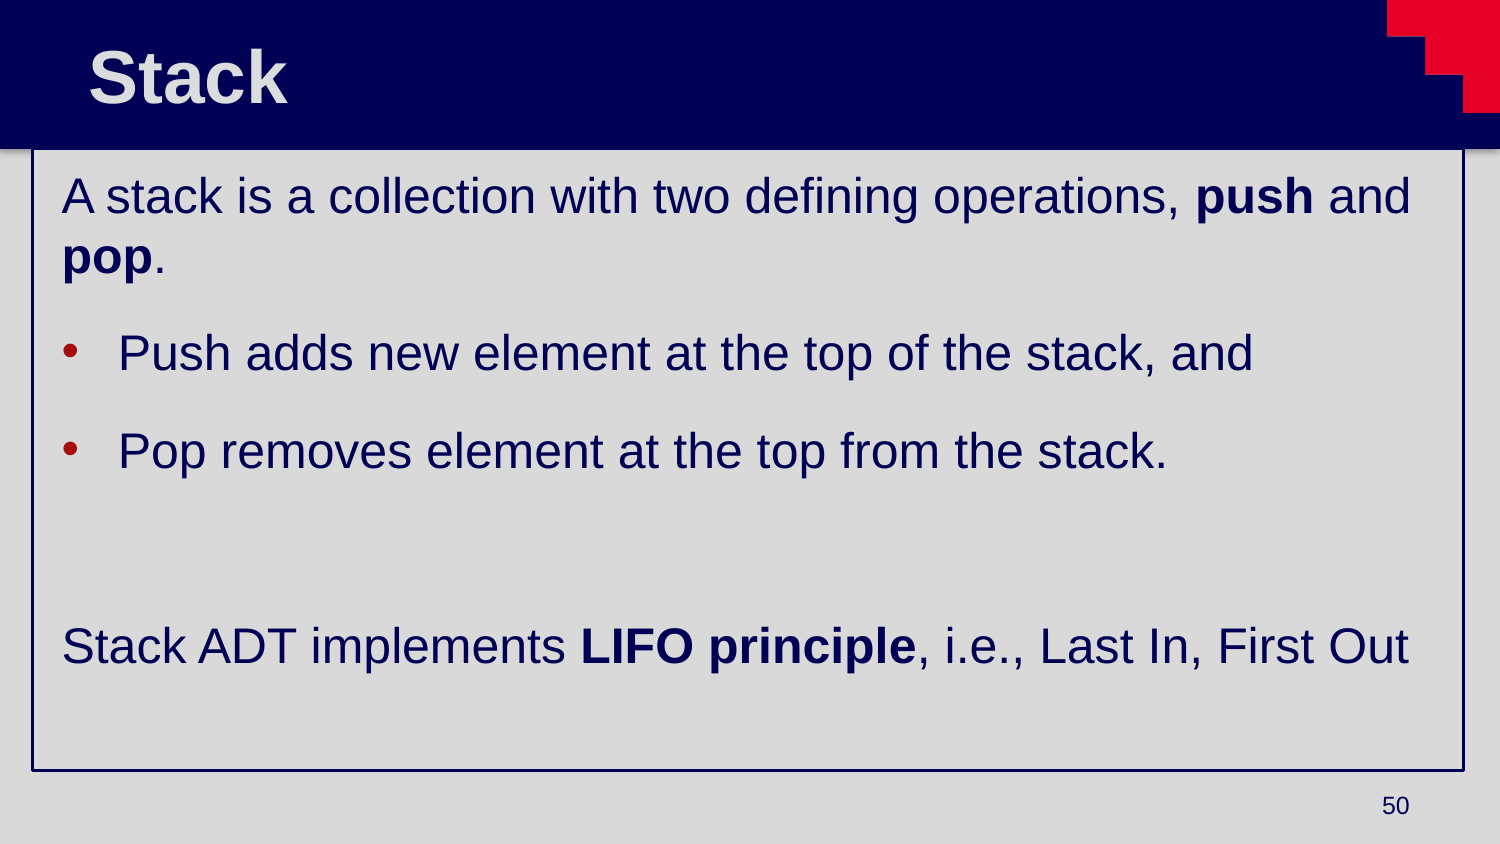

# Stack
A stack is a collection with two defining operations, push and pop.
Push adds new element at the top of the stack, and
Pop removes element at the top from the stack.

Stack ADT implements LIFO principle, i.e., Last In, First Out
50